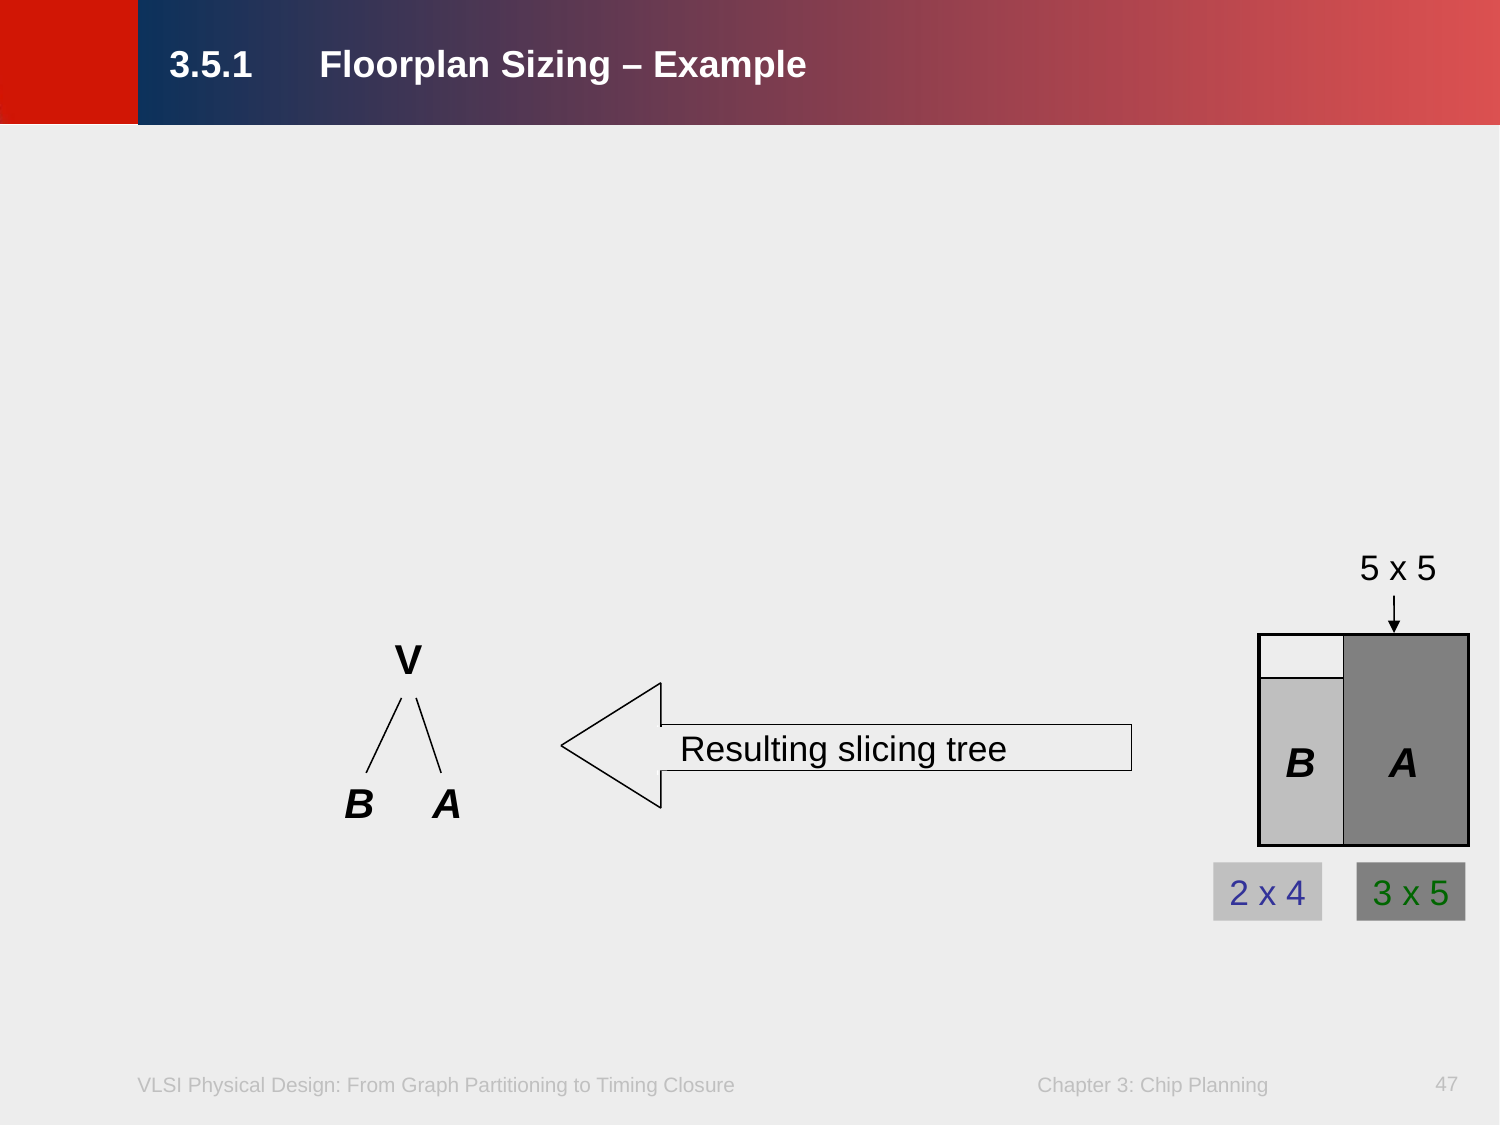

# 3.5.1	Floorplan Sizing – Example
5 x 5

V

 Resulting slicing tree

B
A

B
A
2 x 4
3 x 5
47